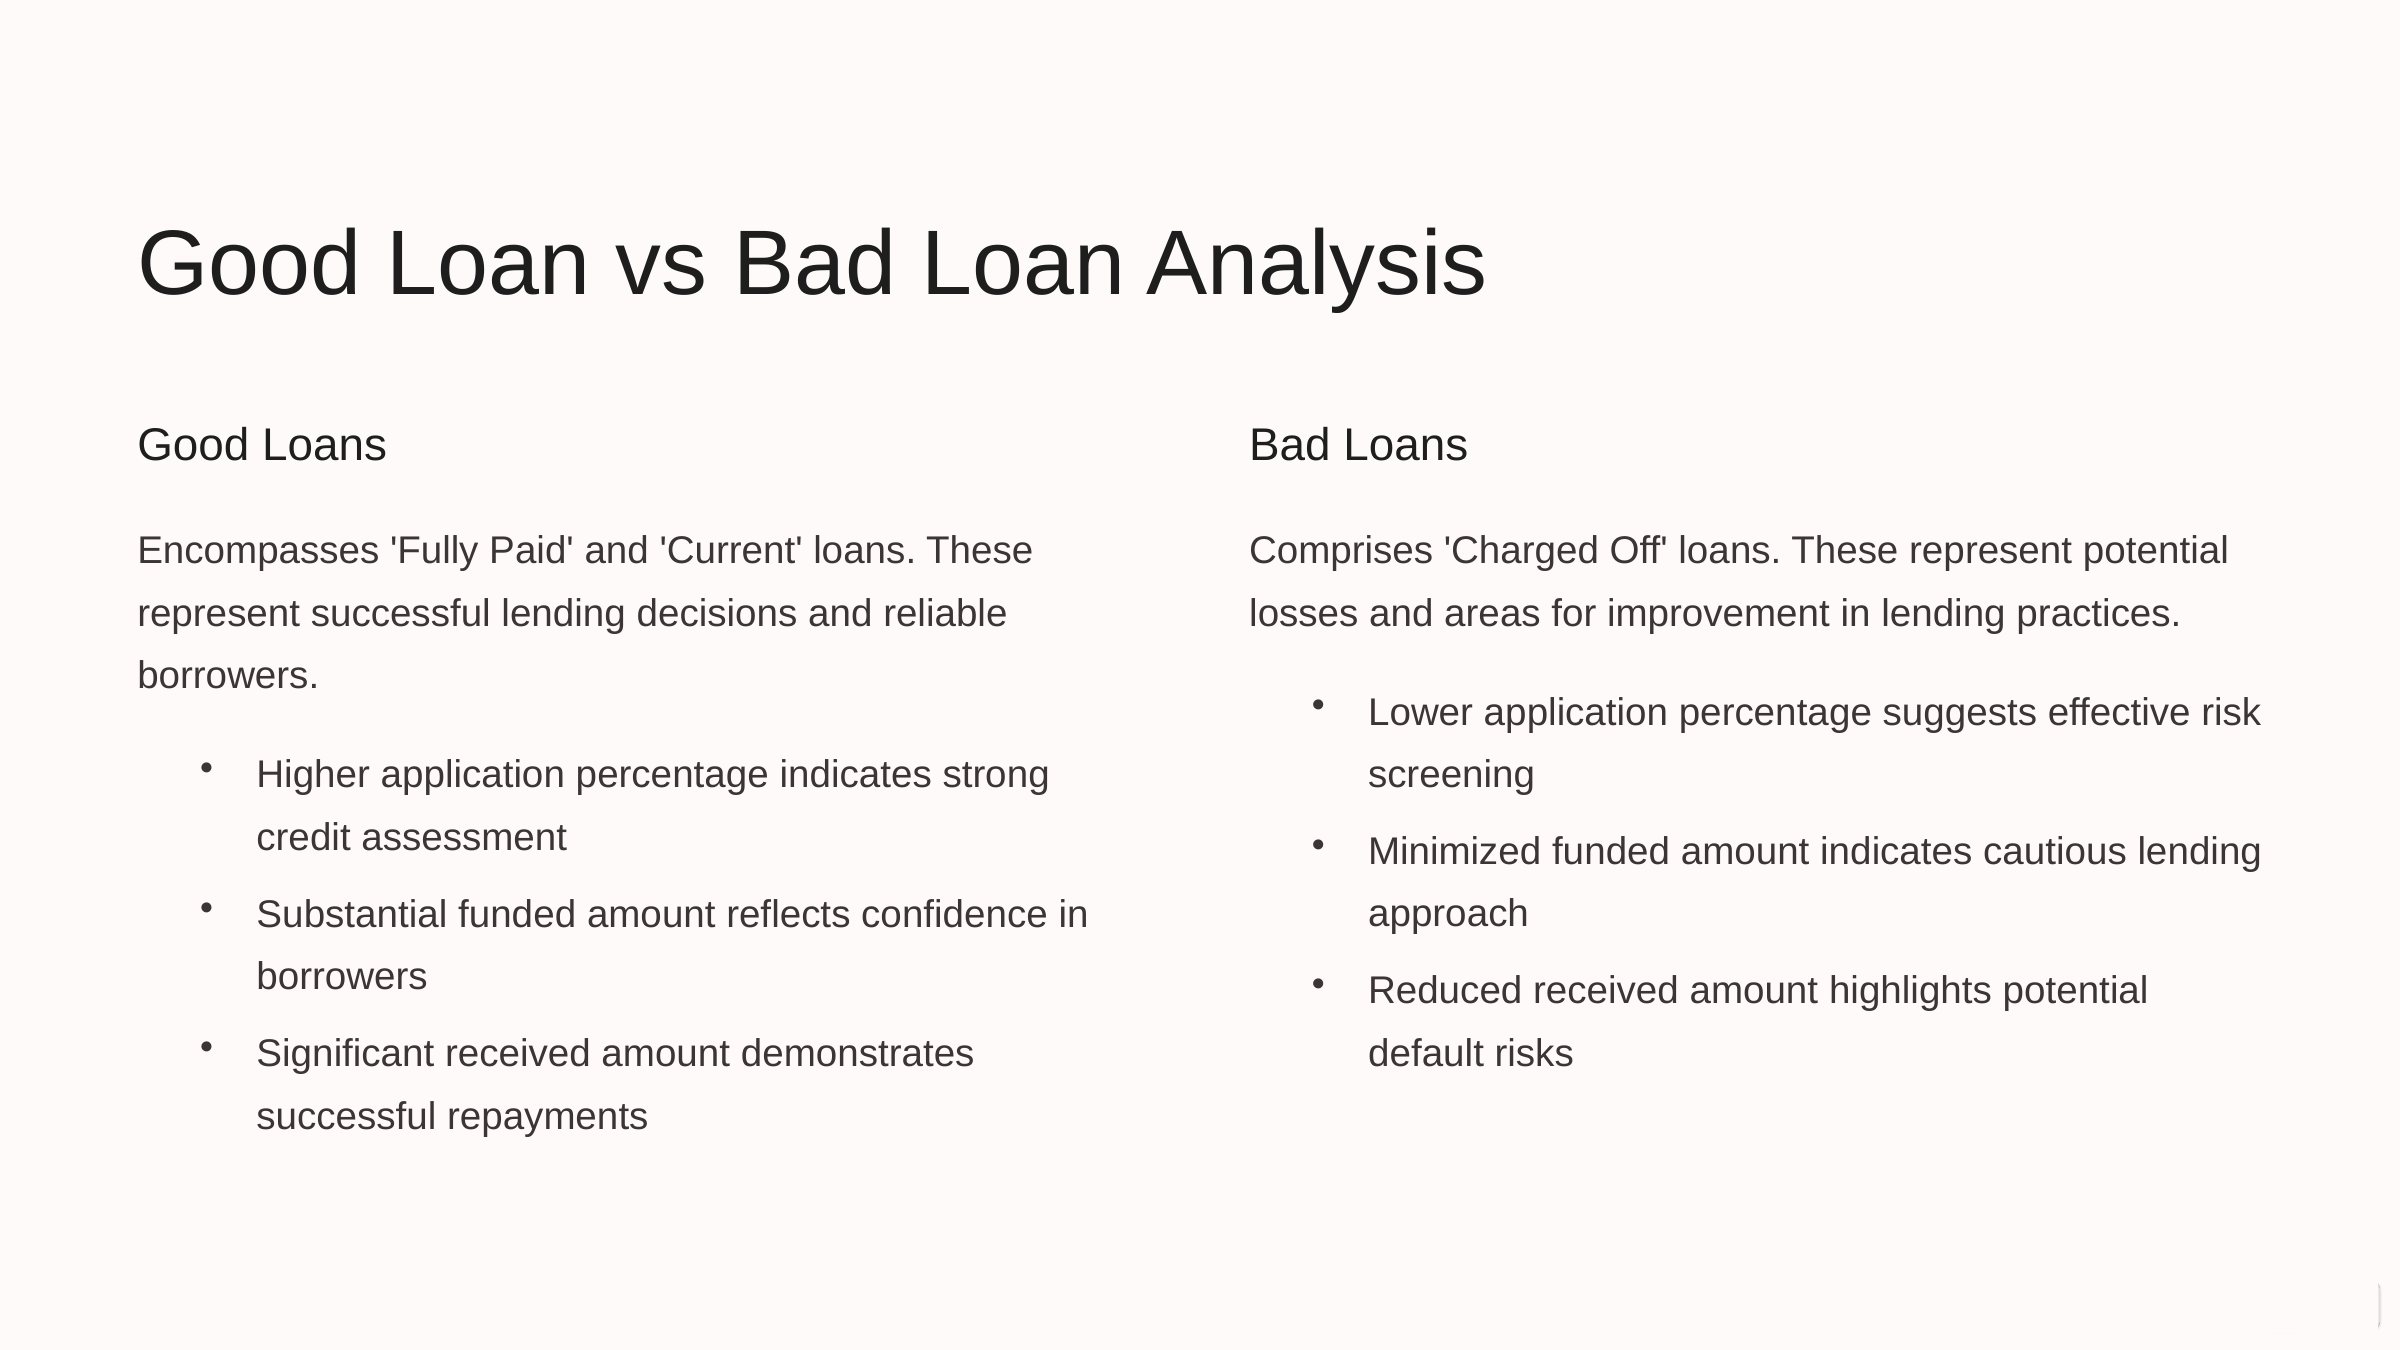

Good Loan vs Bad Loan Analysis
Good Loans
Bad Loans
Encompasses 'Fully Paid' and 'Current' loans. These represent successful lending decisions and reliable borrowers.
Comprises 'Charged Off' loans. These represent potential losses and areas for improvement in lending practices.
Lower application percentage suggests effective risk screening
Higher application percentage indicates strong credit assessment
Minimized funded amount indicates cautious lending approach
Substantial funded amount reflects confidence in borrowers
Reduced received amount highlights potential default risks
Significant received amount demonstrates successful repayments